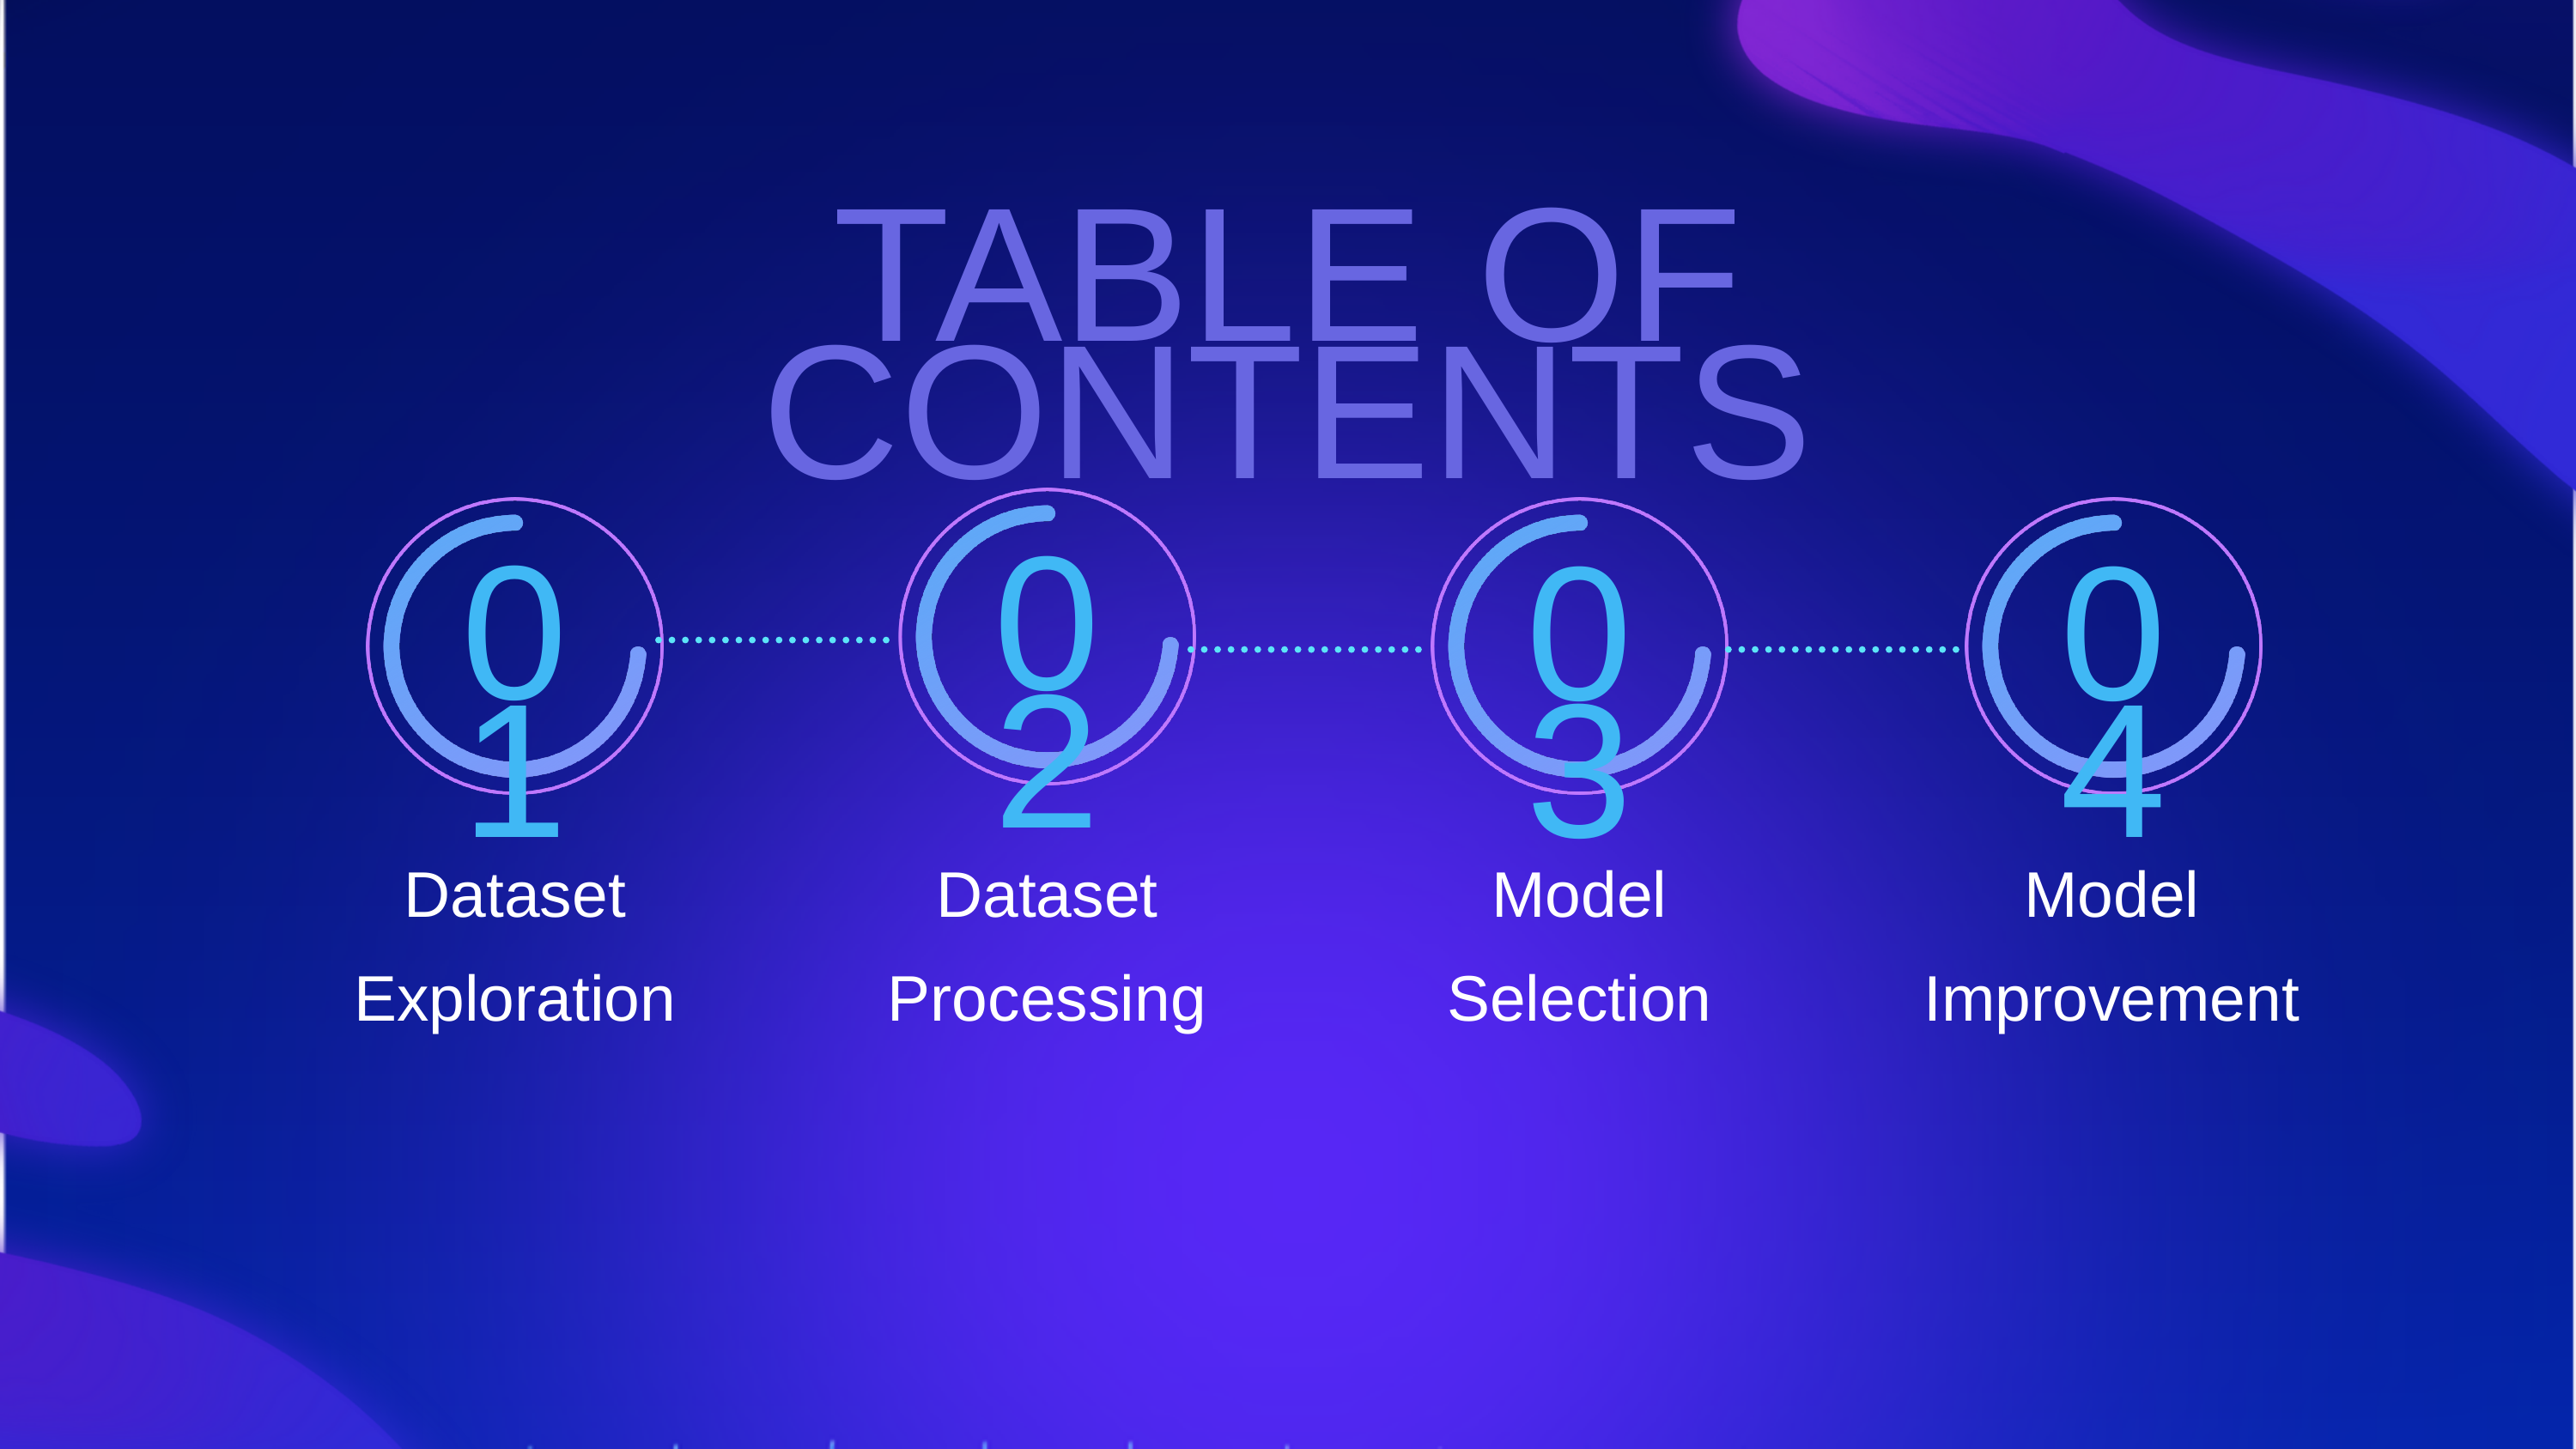

TABLE OF CONTENTS

02
01
03
04

Dataset Exploration
Dataset Processing
Model Selection
Model Improvement